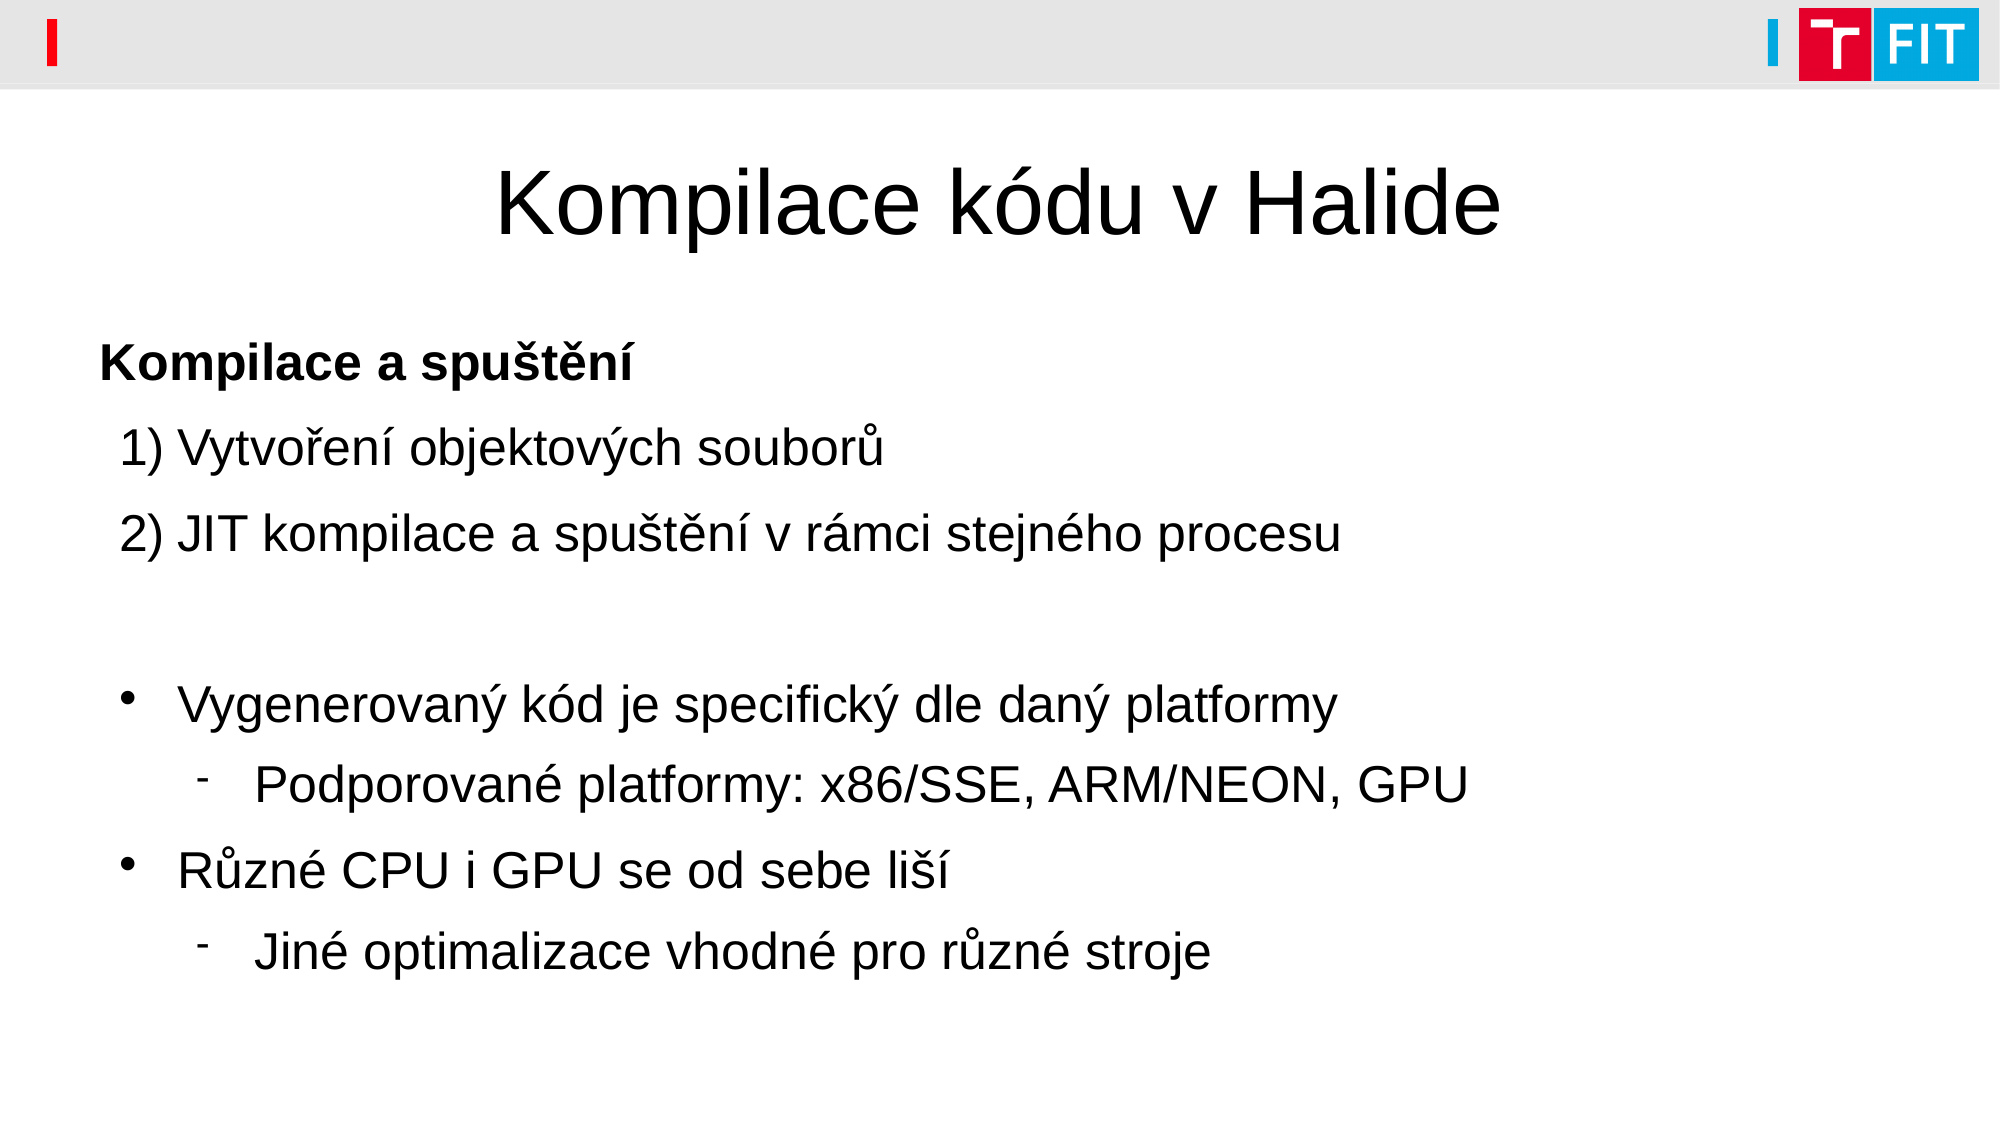

# Kompilace kódu v Halide
Kompilace a spuštění
Vytvoření objektových souborů
JIT kompilace a spuštění v rámci stejného procesu

Vygenerovaný kód je specifický dle daný platformy
Podporované platformy: x86/SSE, ARM/NEON, GPU
Různé CPU i GPU se od sebe liší
Jiné optimalizace vhodné pro různé stroje